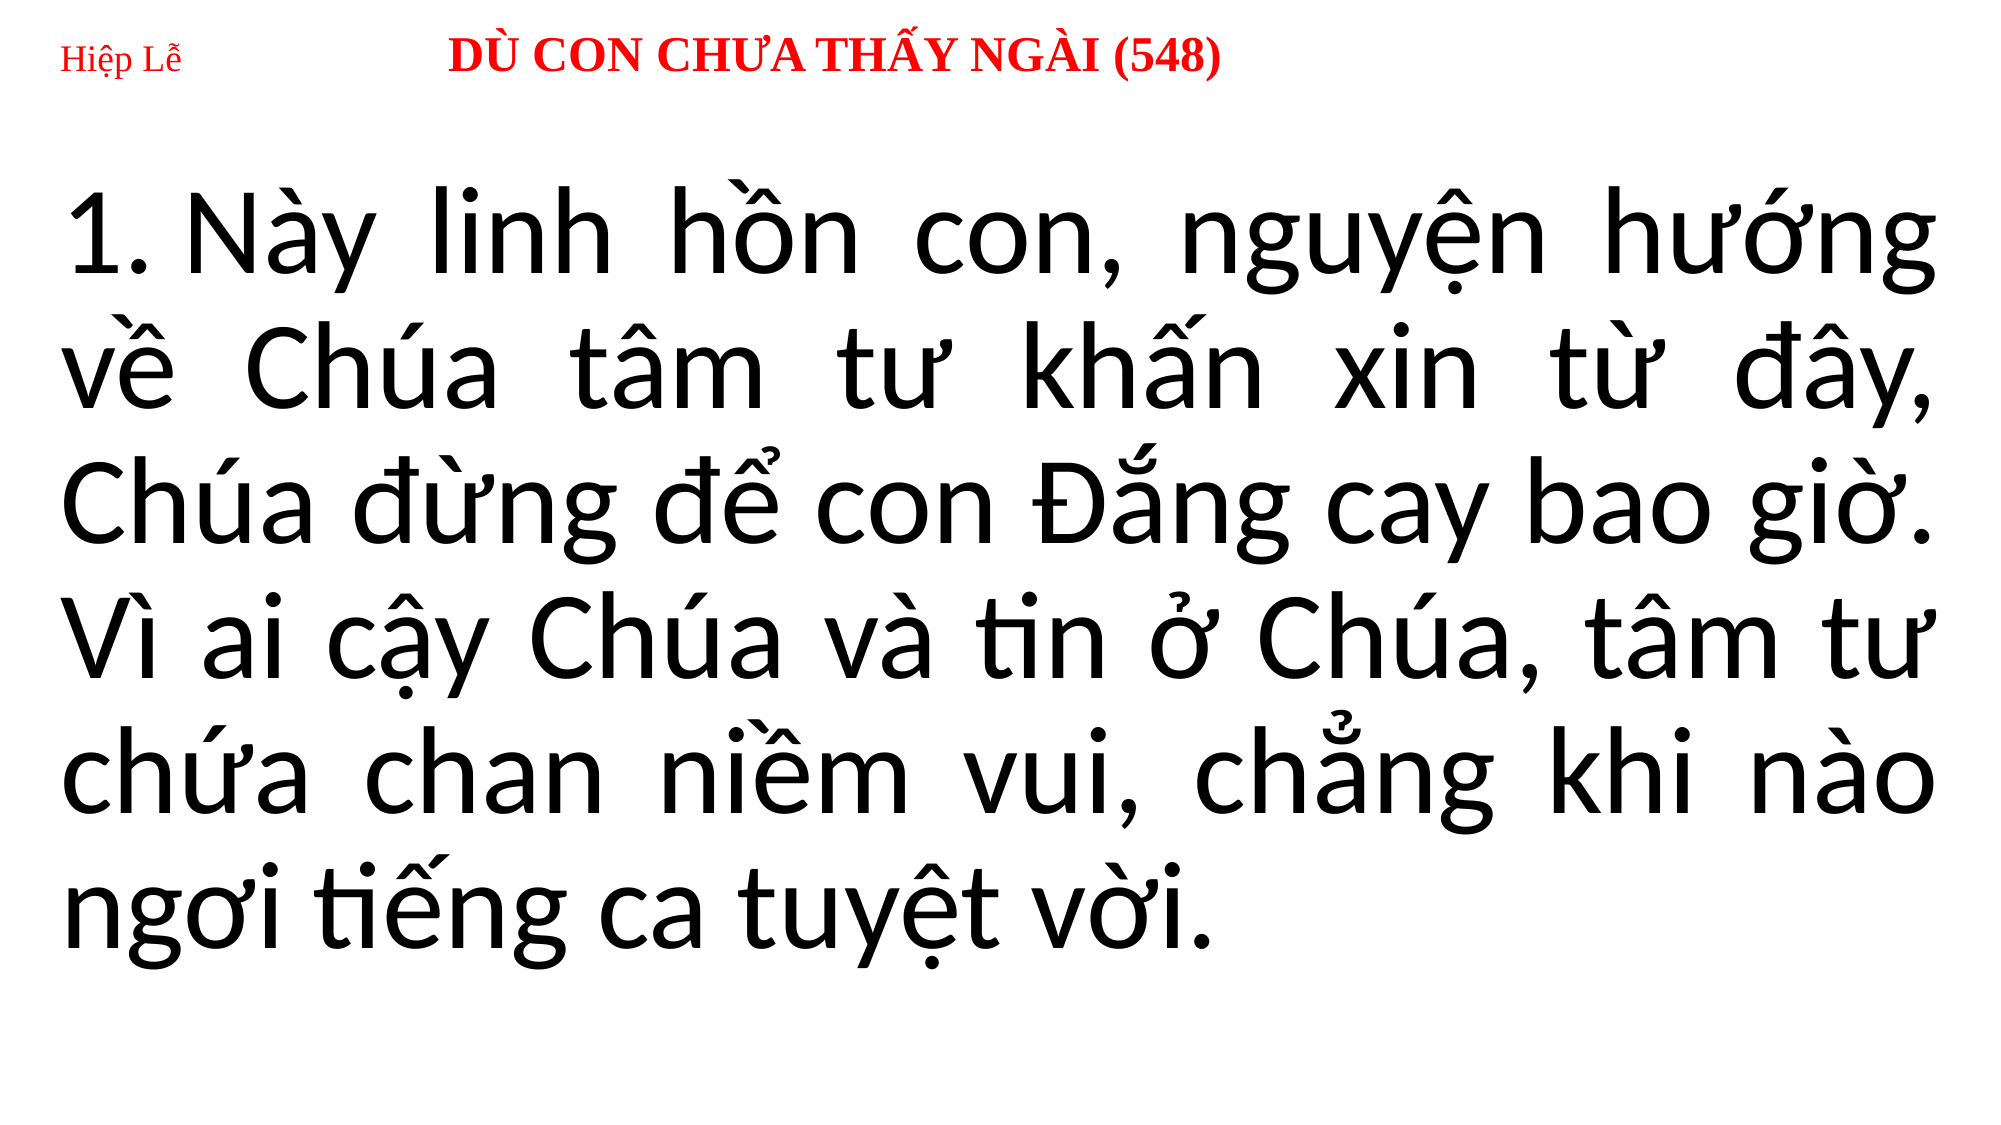

# Hiệp Lễ                            DÙ CON CHƯA THẤY NGÀI (548)
1. Này linh hồn con, nguyện hướng về Chúa tâm tư khấn xin từ đây, Chúa đừng để con Đắng cay bao giờ. Vì ai cậy Chúa và tin ở Chúa, tâm tư chứa chan niềm vui, chẳng khi nào ngơi tiếng ca tuyệt vời.